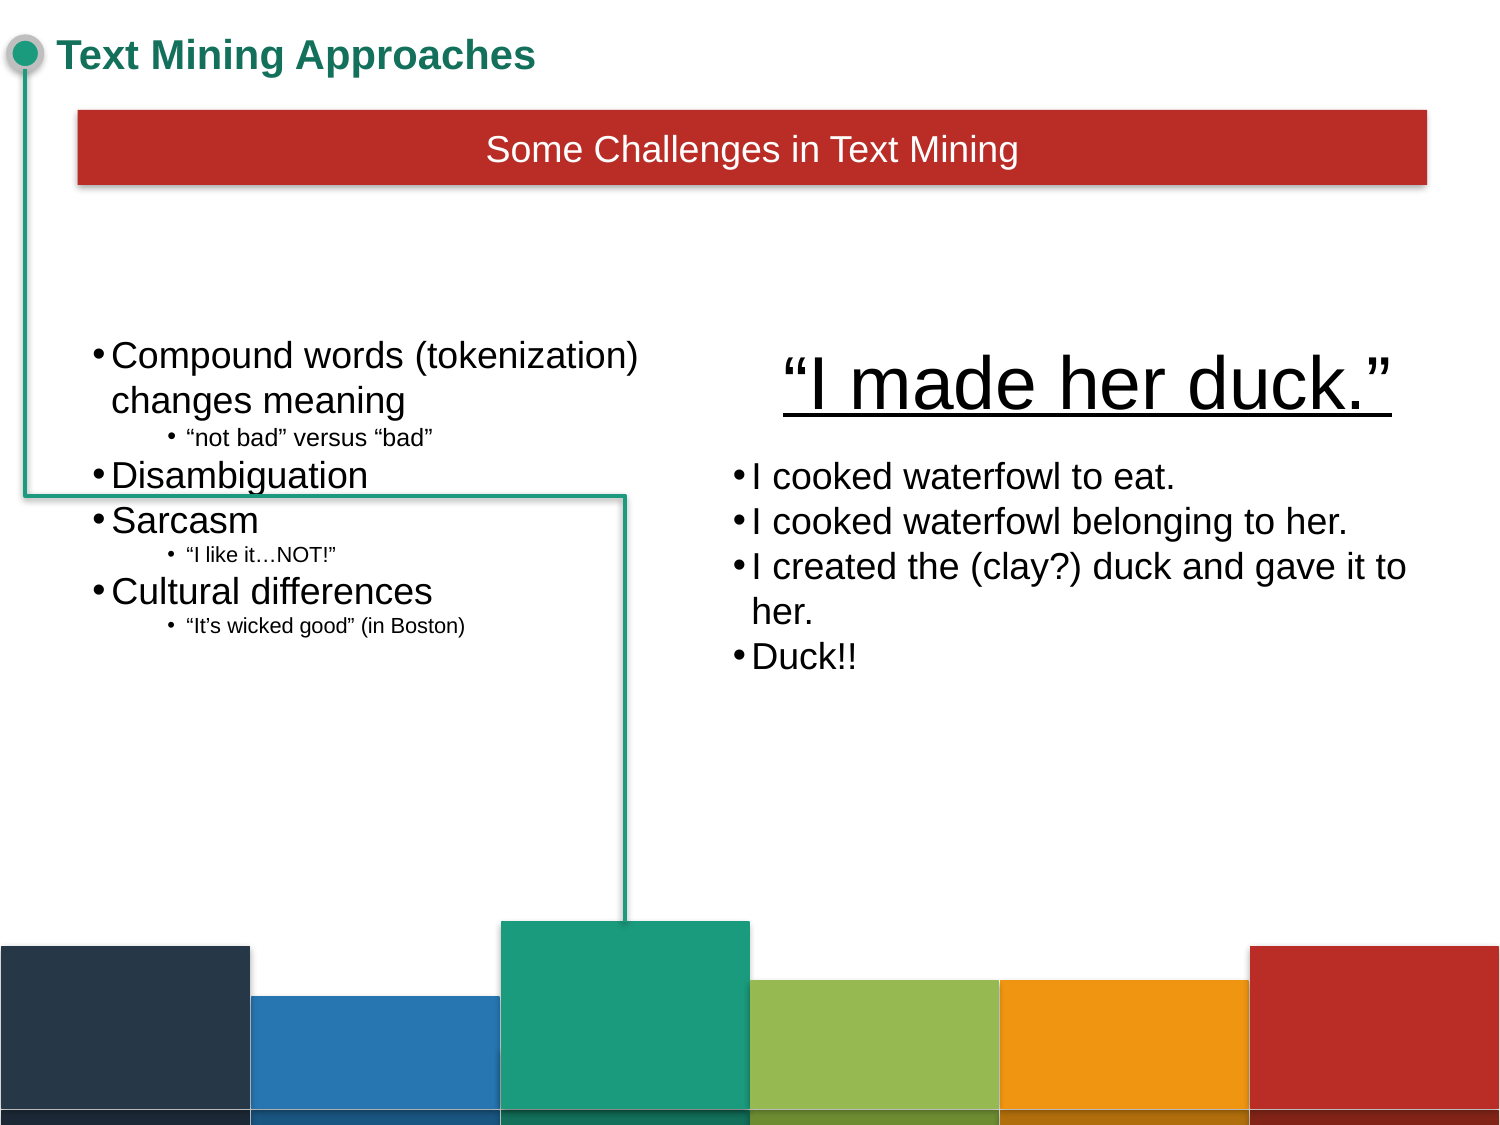

# Text Mining Approaches

Some Challenges in Text Mining
“I made her duck.”
I cooked waterfowl to eat.
I cooked waterfowl belonging to her.
I created the (clay?) duck and gave it to her.
Duck!!
Compound words (tokenization) changes meaning
“not bad” versus “bad”
Disambiguation
Sarcasm
“I like it…NOT!”
Cultural differences
“It’s wicked good” (in Boston)